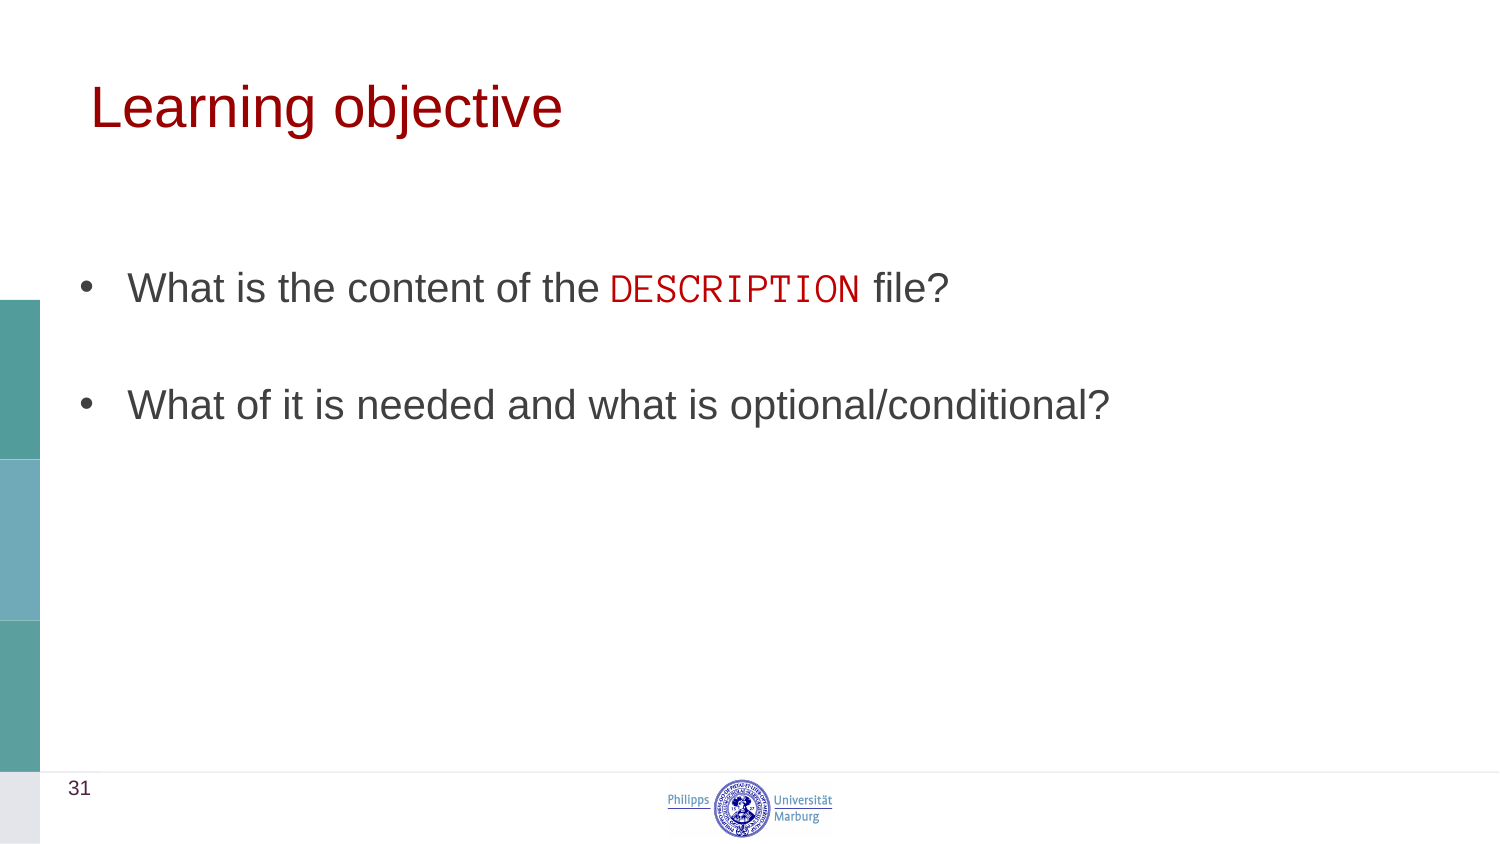

# Learning objective
What is the content of the DESCRIPTION file?

What of it is needed and what is optional/conditional?
31